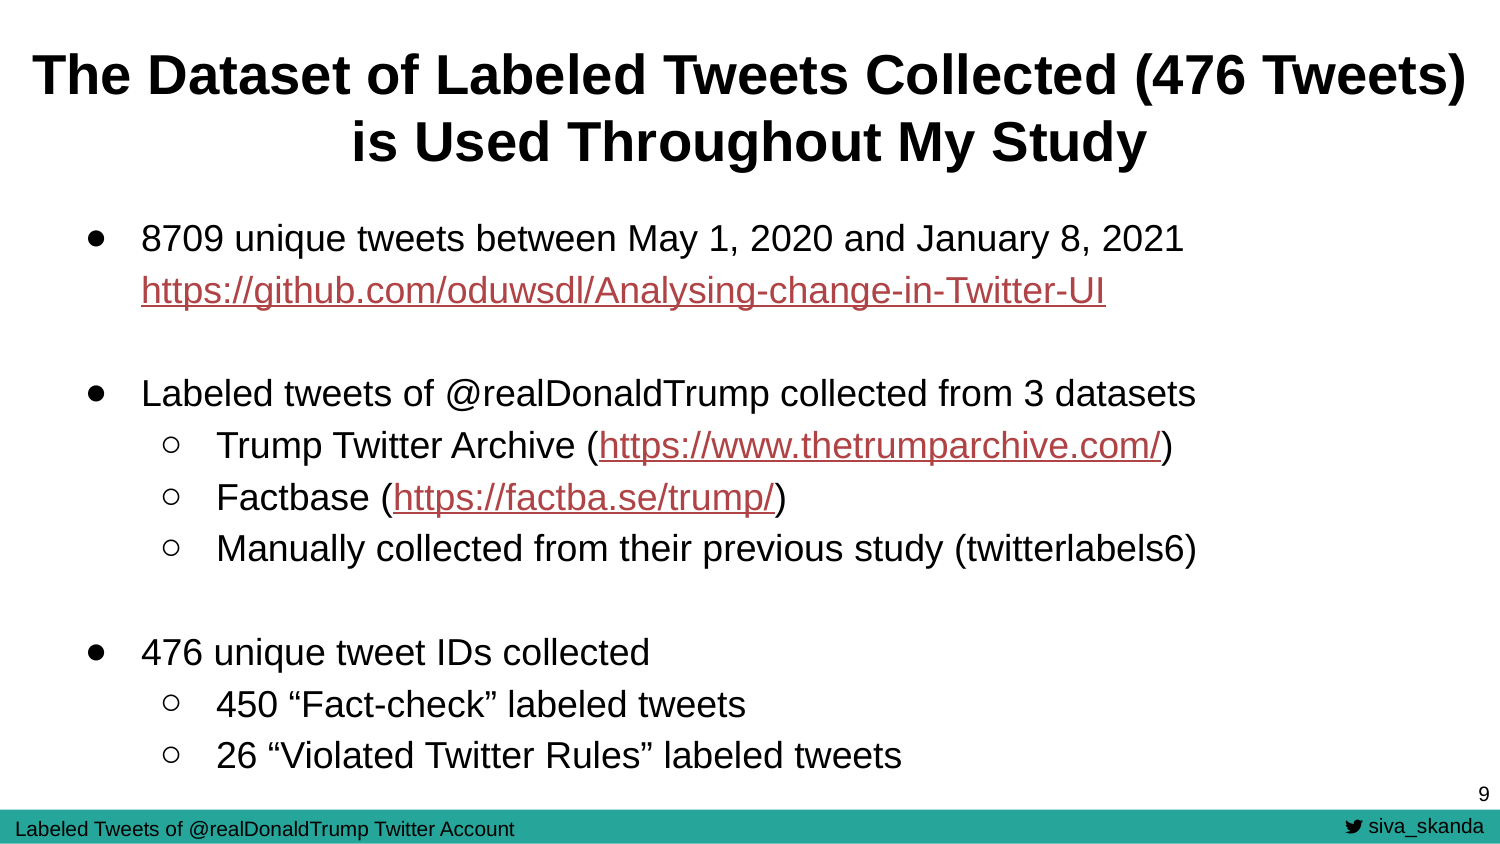

# The Dataset of Labeled Tweets Collected (476 Tweets) is Used Throughout My Study
8709 unique tweets between May 1, 2020 and January 8, 2021
https://github.com/oduwsdl/Analysing-change-in-Twitter-UI

Labeled tweets of @realDonaldTrump collected from 3 datasets
Trump Twitter Archive (https://www.thetrumparchive.com/)
Factbase (https://factba.se/trump/)
Manually collected from their previous study (twitterlabels6)

476 unique tweet IDs collected
450 “Fact-check” labeled tweets
26 “Violated Twitter Rules” labeled tweets
9